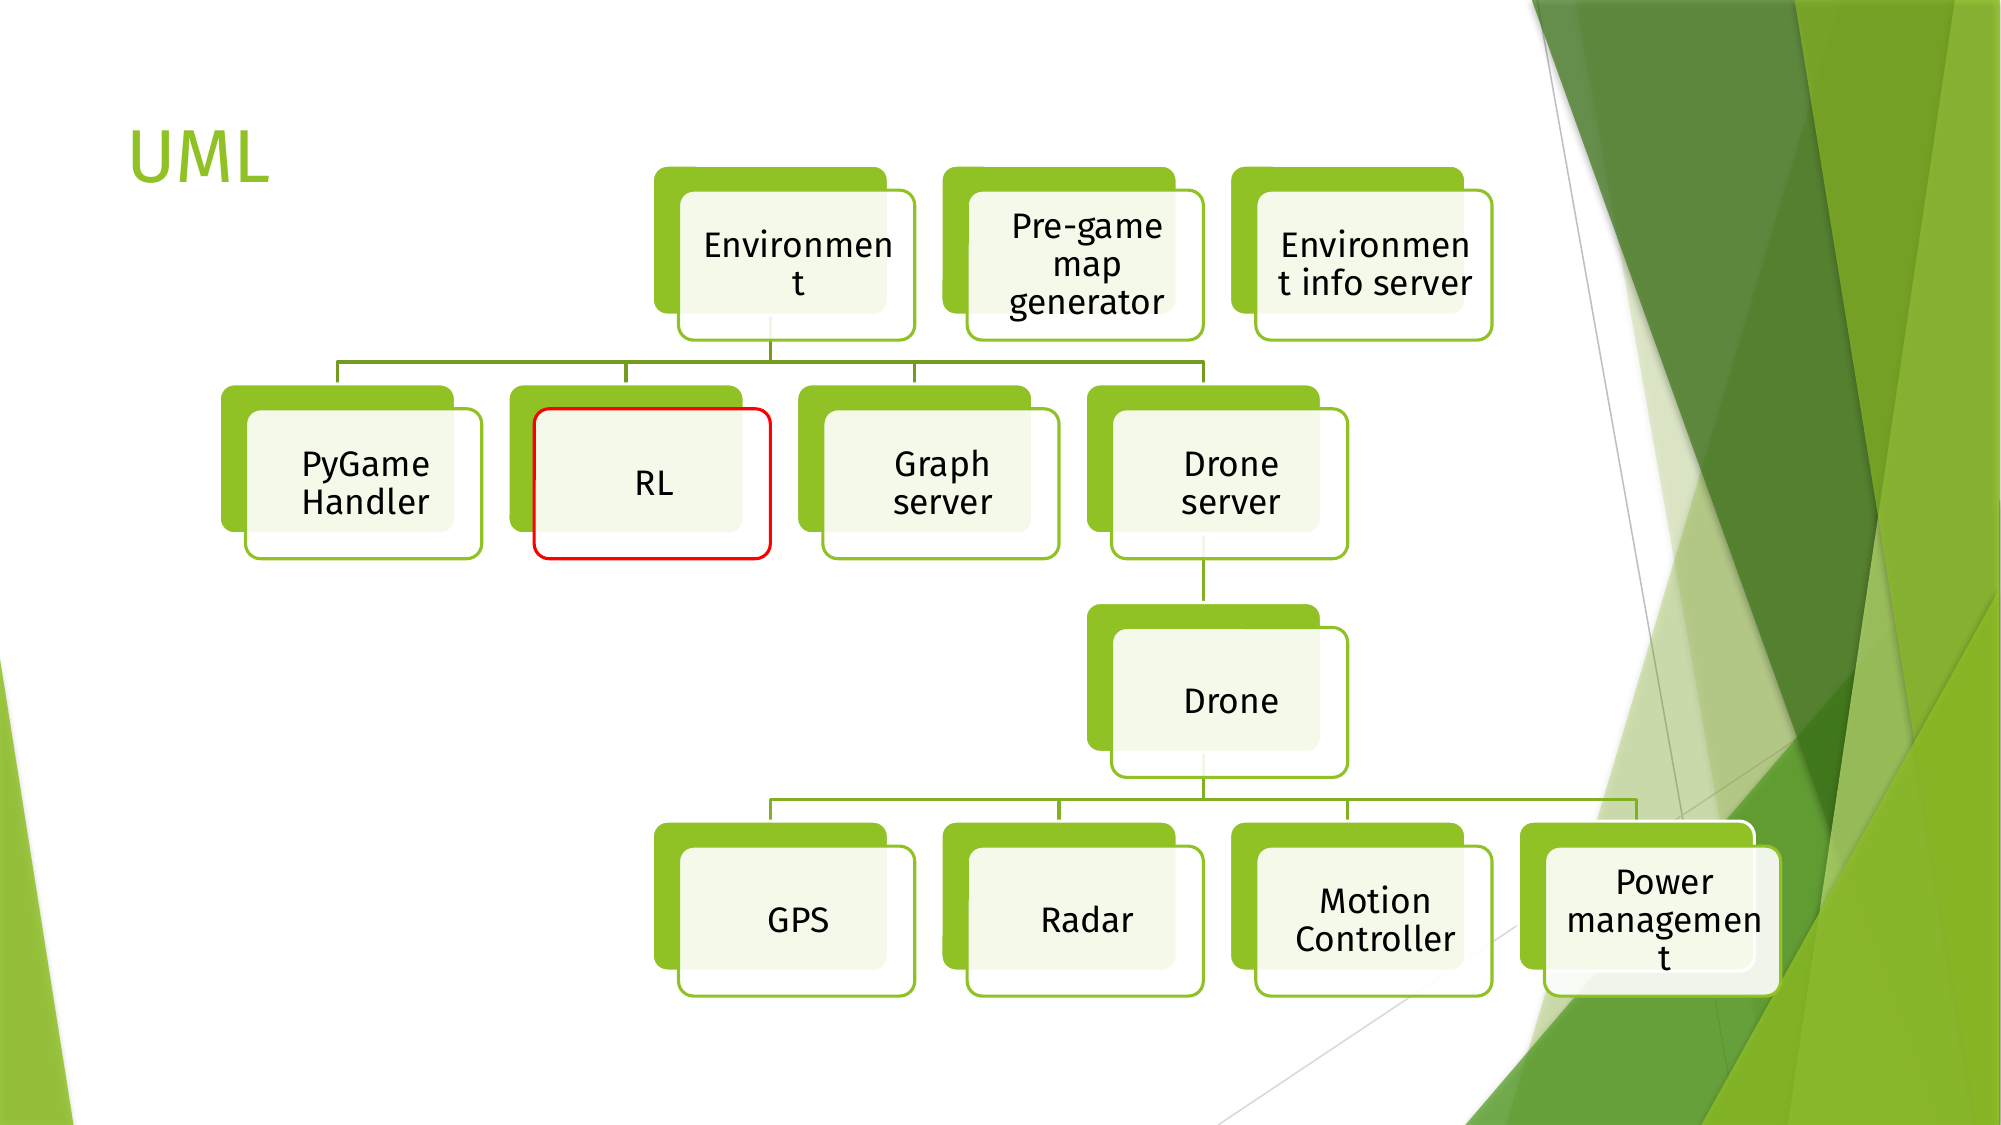

Environment
PyGame Handler
RL
Graph server
Drone server
Drone
GPS
Radar
Motion Controller
Power management
Pre-game map generator
Environment info server
# UML